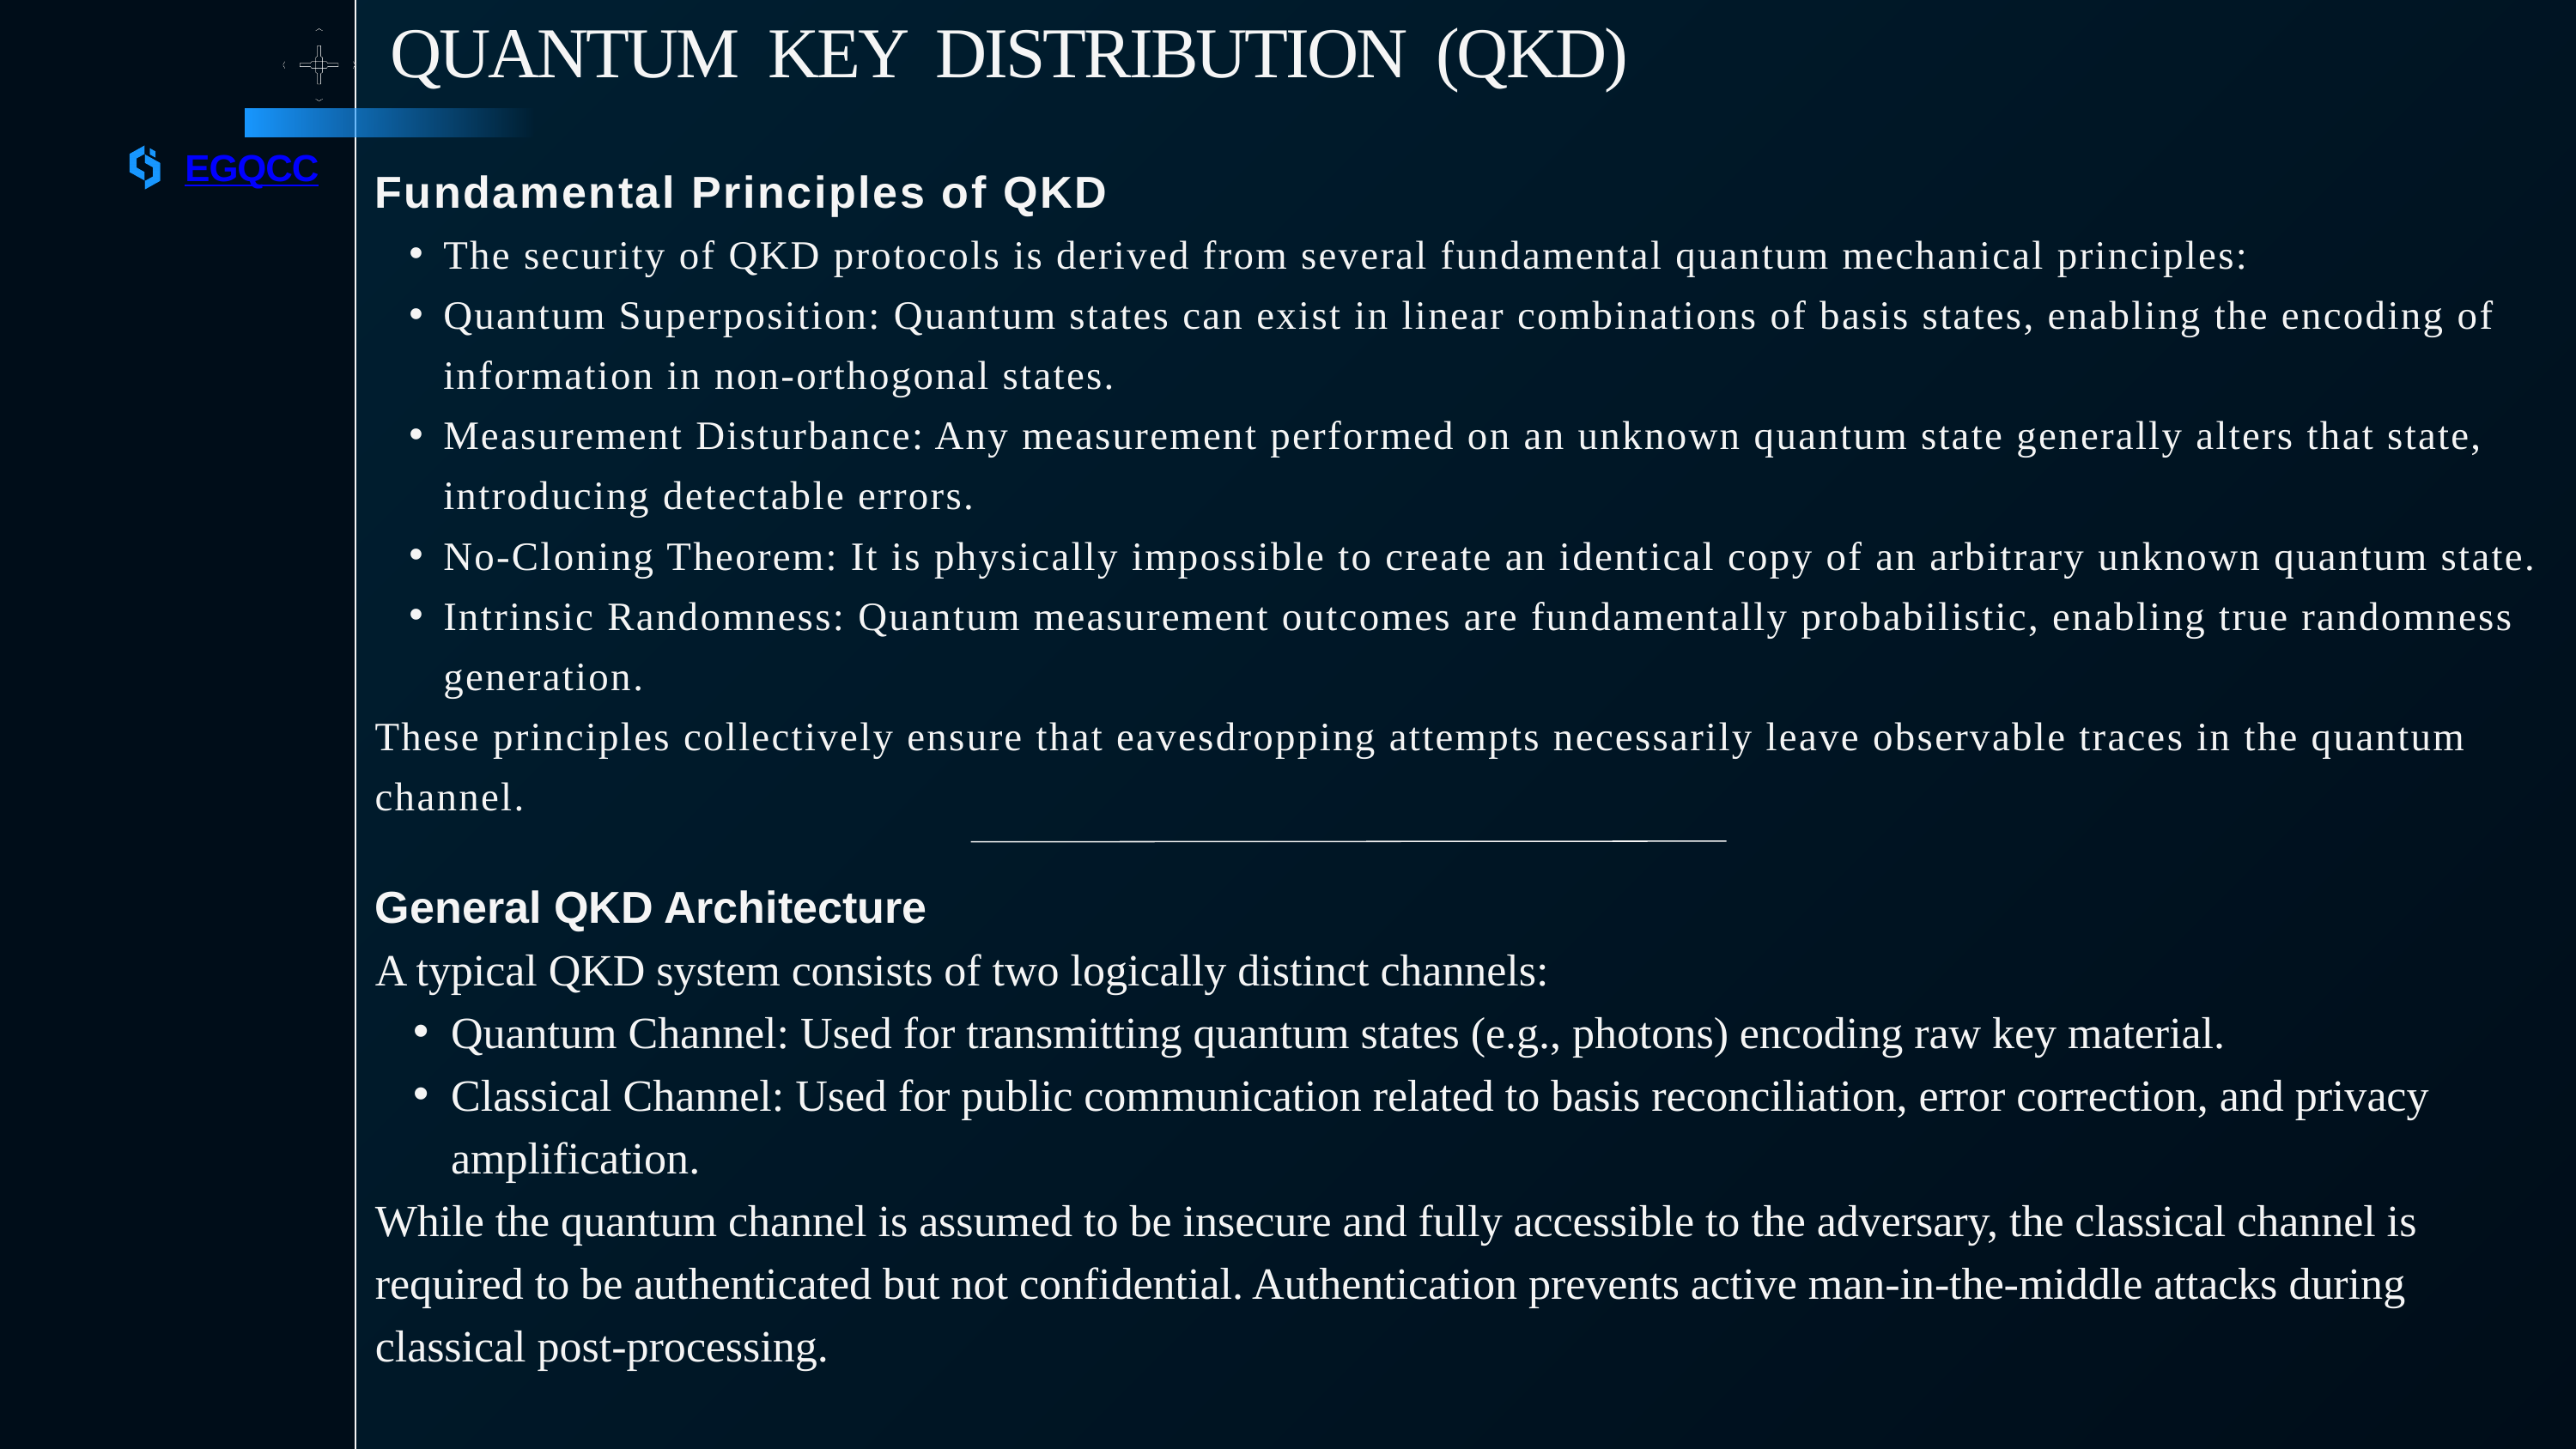

QUANTUM  KEY  DISTRIBUTION  (QKD)

EGQCC

Fundamental Principles of QKD
The security of QKD protocols is derived from several fundamental quantum mechanical principles:
Quantum Superposition: Quantum states can exist in linear combinations of basis states, enabling the encoding of information in non-orthogonal states.
Measurement Disturbance: Any measurement performed on an unknown quantum state generally alters that state, introducing detectable errors.
No-Cloning Theorem: It is physically impossible to create an identical copy of an arbitrary unknown quantum state.
Intrinsic Randomness: Quantum measurement outcomes are fundamentally probabilistic, enabling true randomness generation.
These principles collectively ensure that eavesdropping attempts necessarily leave observable traces in the quantum channel.

General QKD Architecture
A typical QKD system consists of two logically distinct channels:
Quantum Channel: Used for transmitting quantum states (e.g., photons) encoding raw key material.
Classical Channel: Used for public communication related to basis reconciliation, error correction, and privacy amplification.
While the quantum channel is assumed to be insecure and fully accessible to the adversary, the classical channel is required to be authenticated but not confidential. Authentication prevents active man-in-the-middle attacks during classical post-processing.